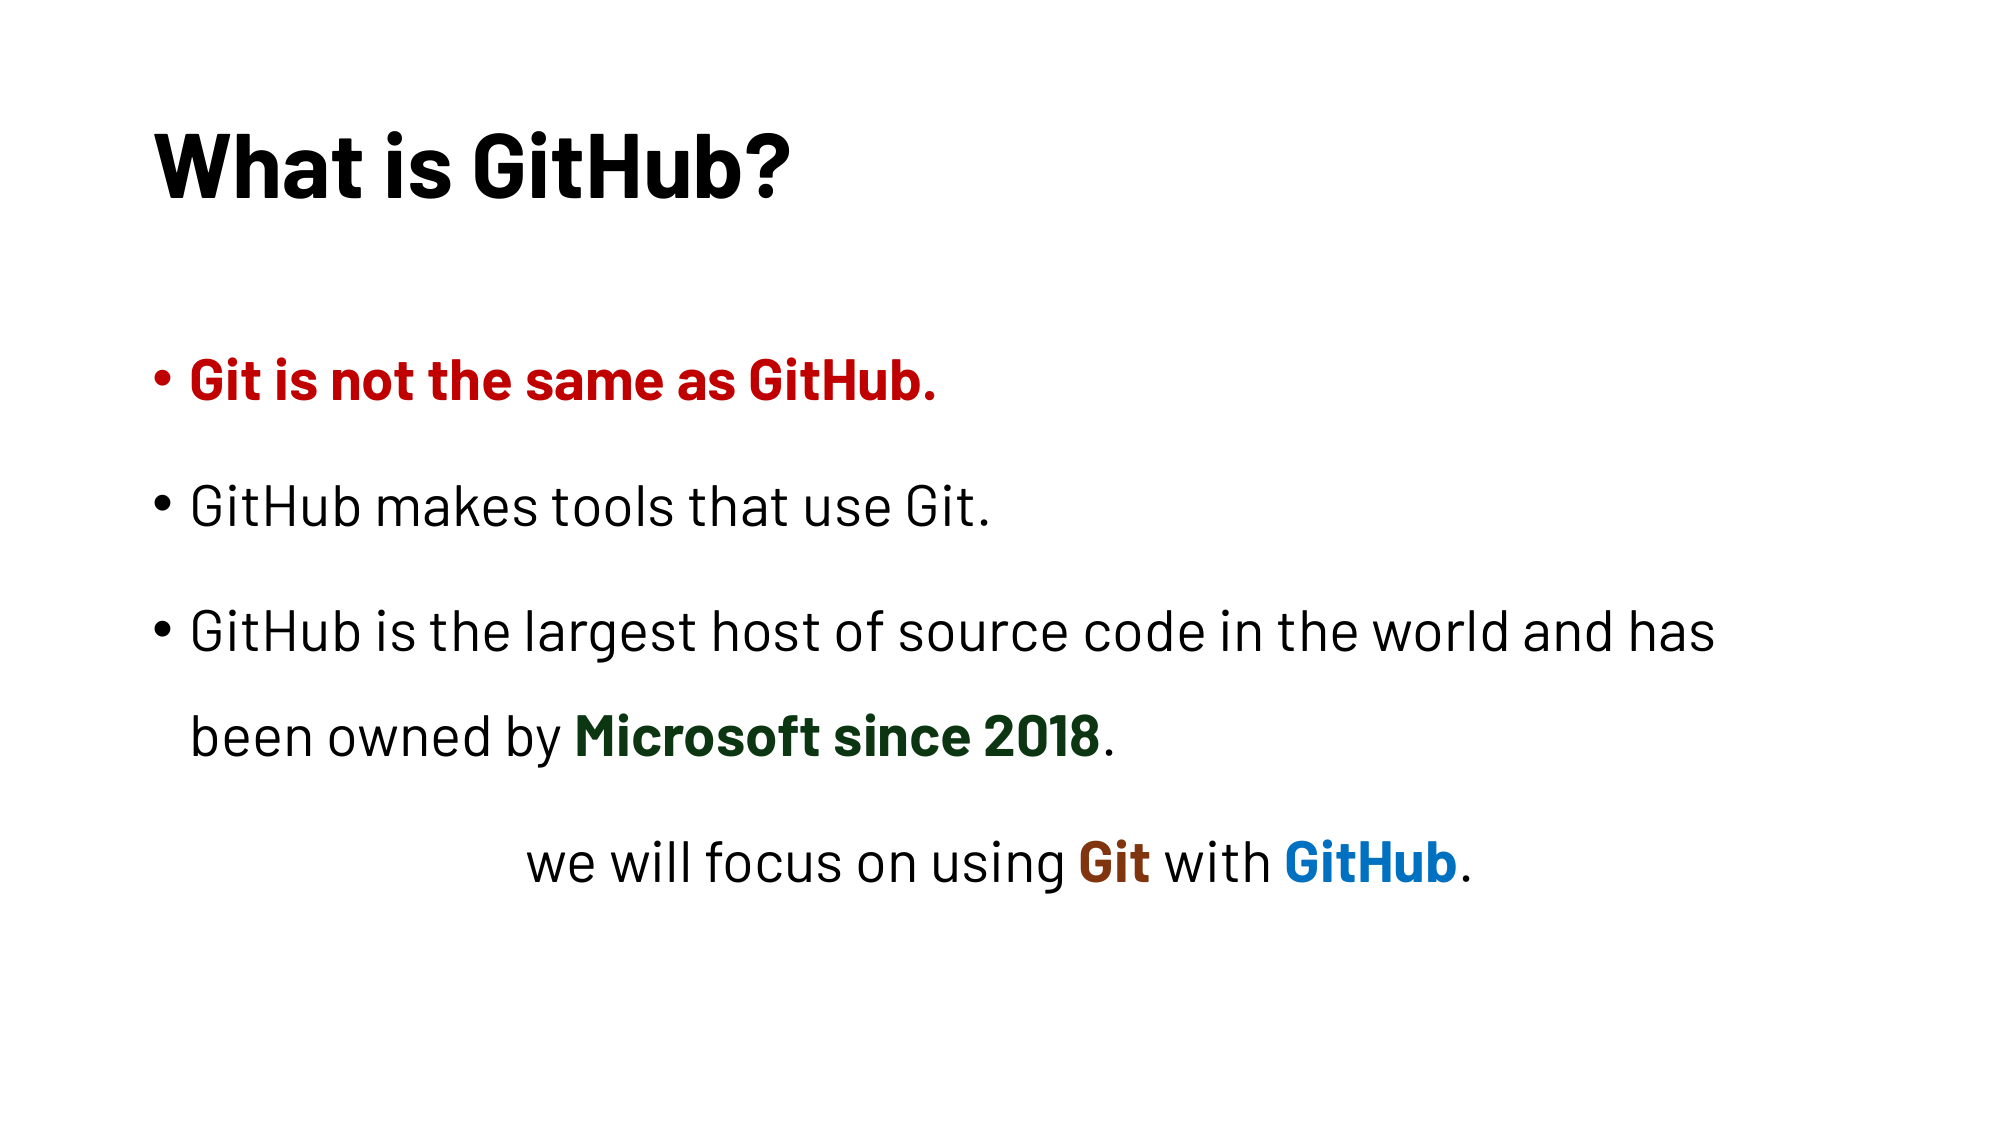

# What is GitHub?
Git is not the same as GitHub.
GitHub makes tools that use Git.
GitHub is the largest host of source code in the world and has been owned by Microsoft since 2018.
we will focus on using Git with GitHub.